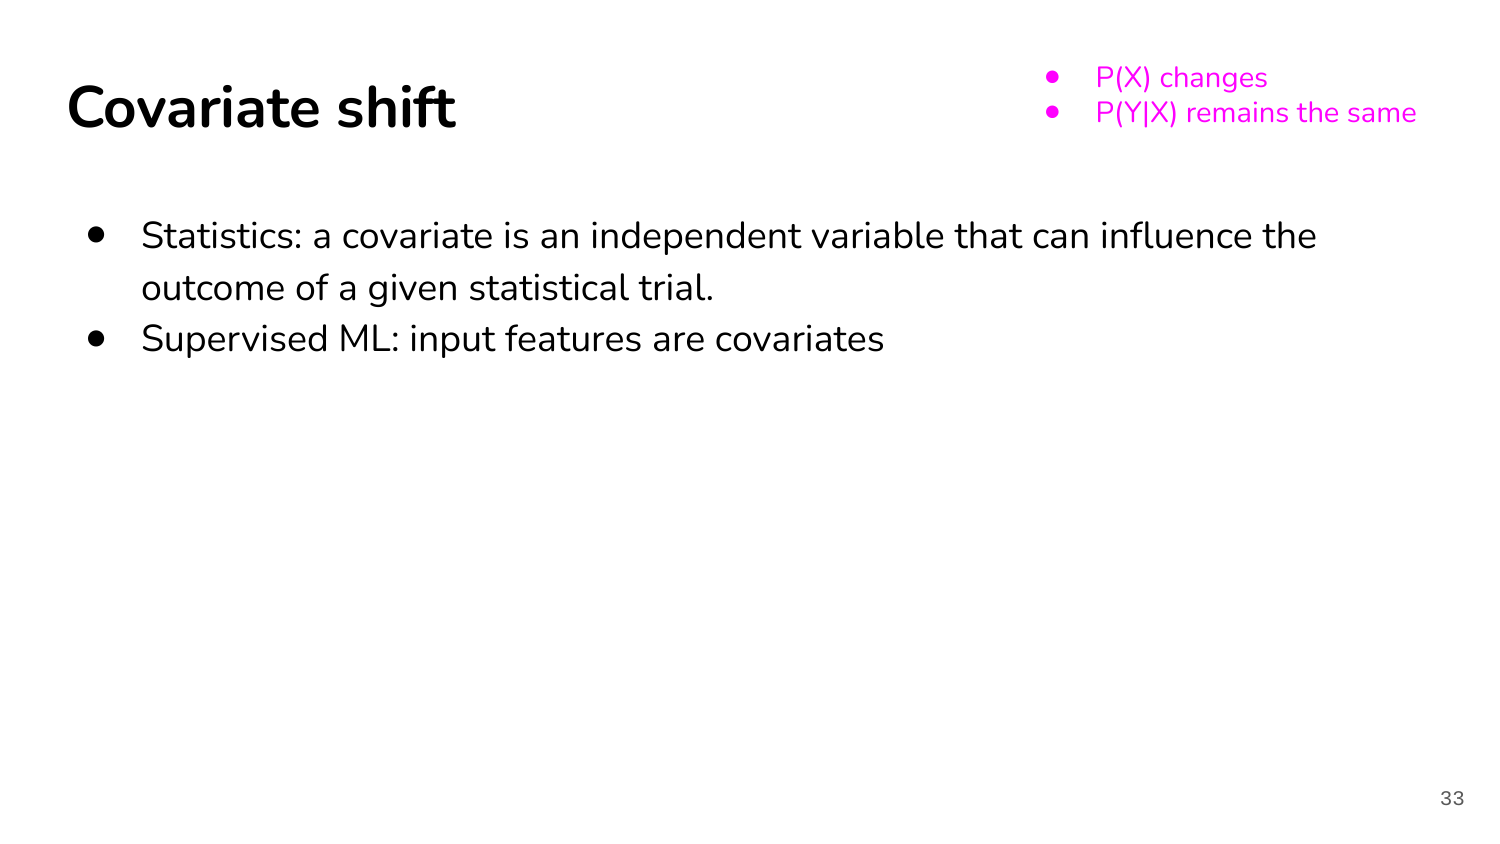

P(X) changes
P(Y|X) remains the same
# Covariate shift
Statistics: a covariate is an independent variable that can influence the outcome of a given statistical trial.
Supervised ML: input features are covariates
33